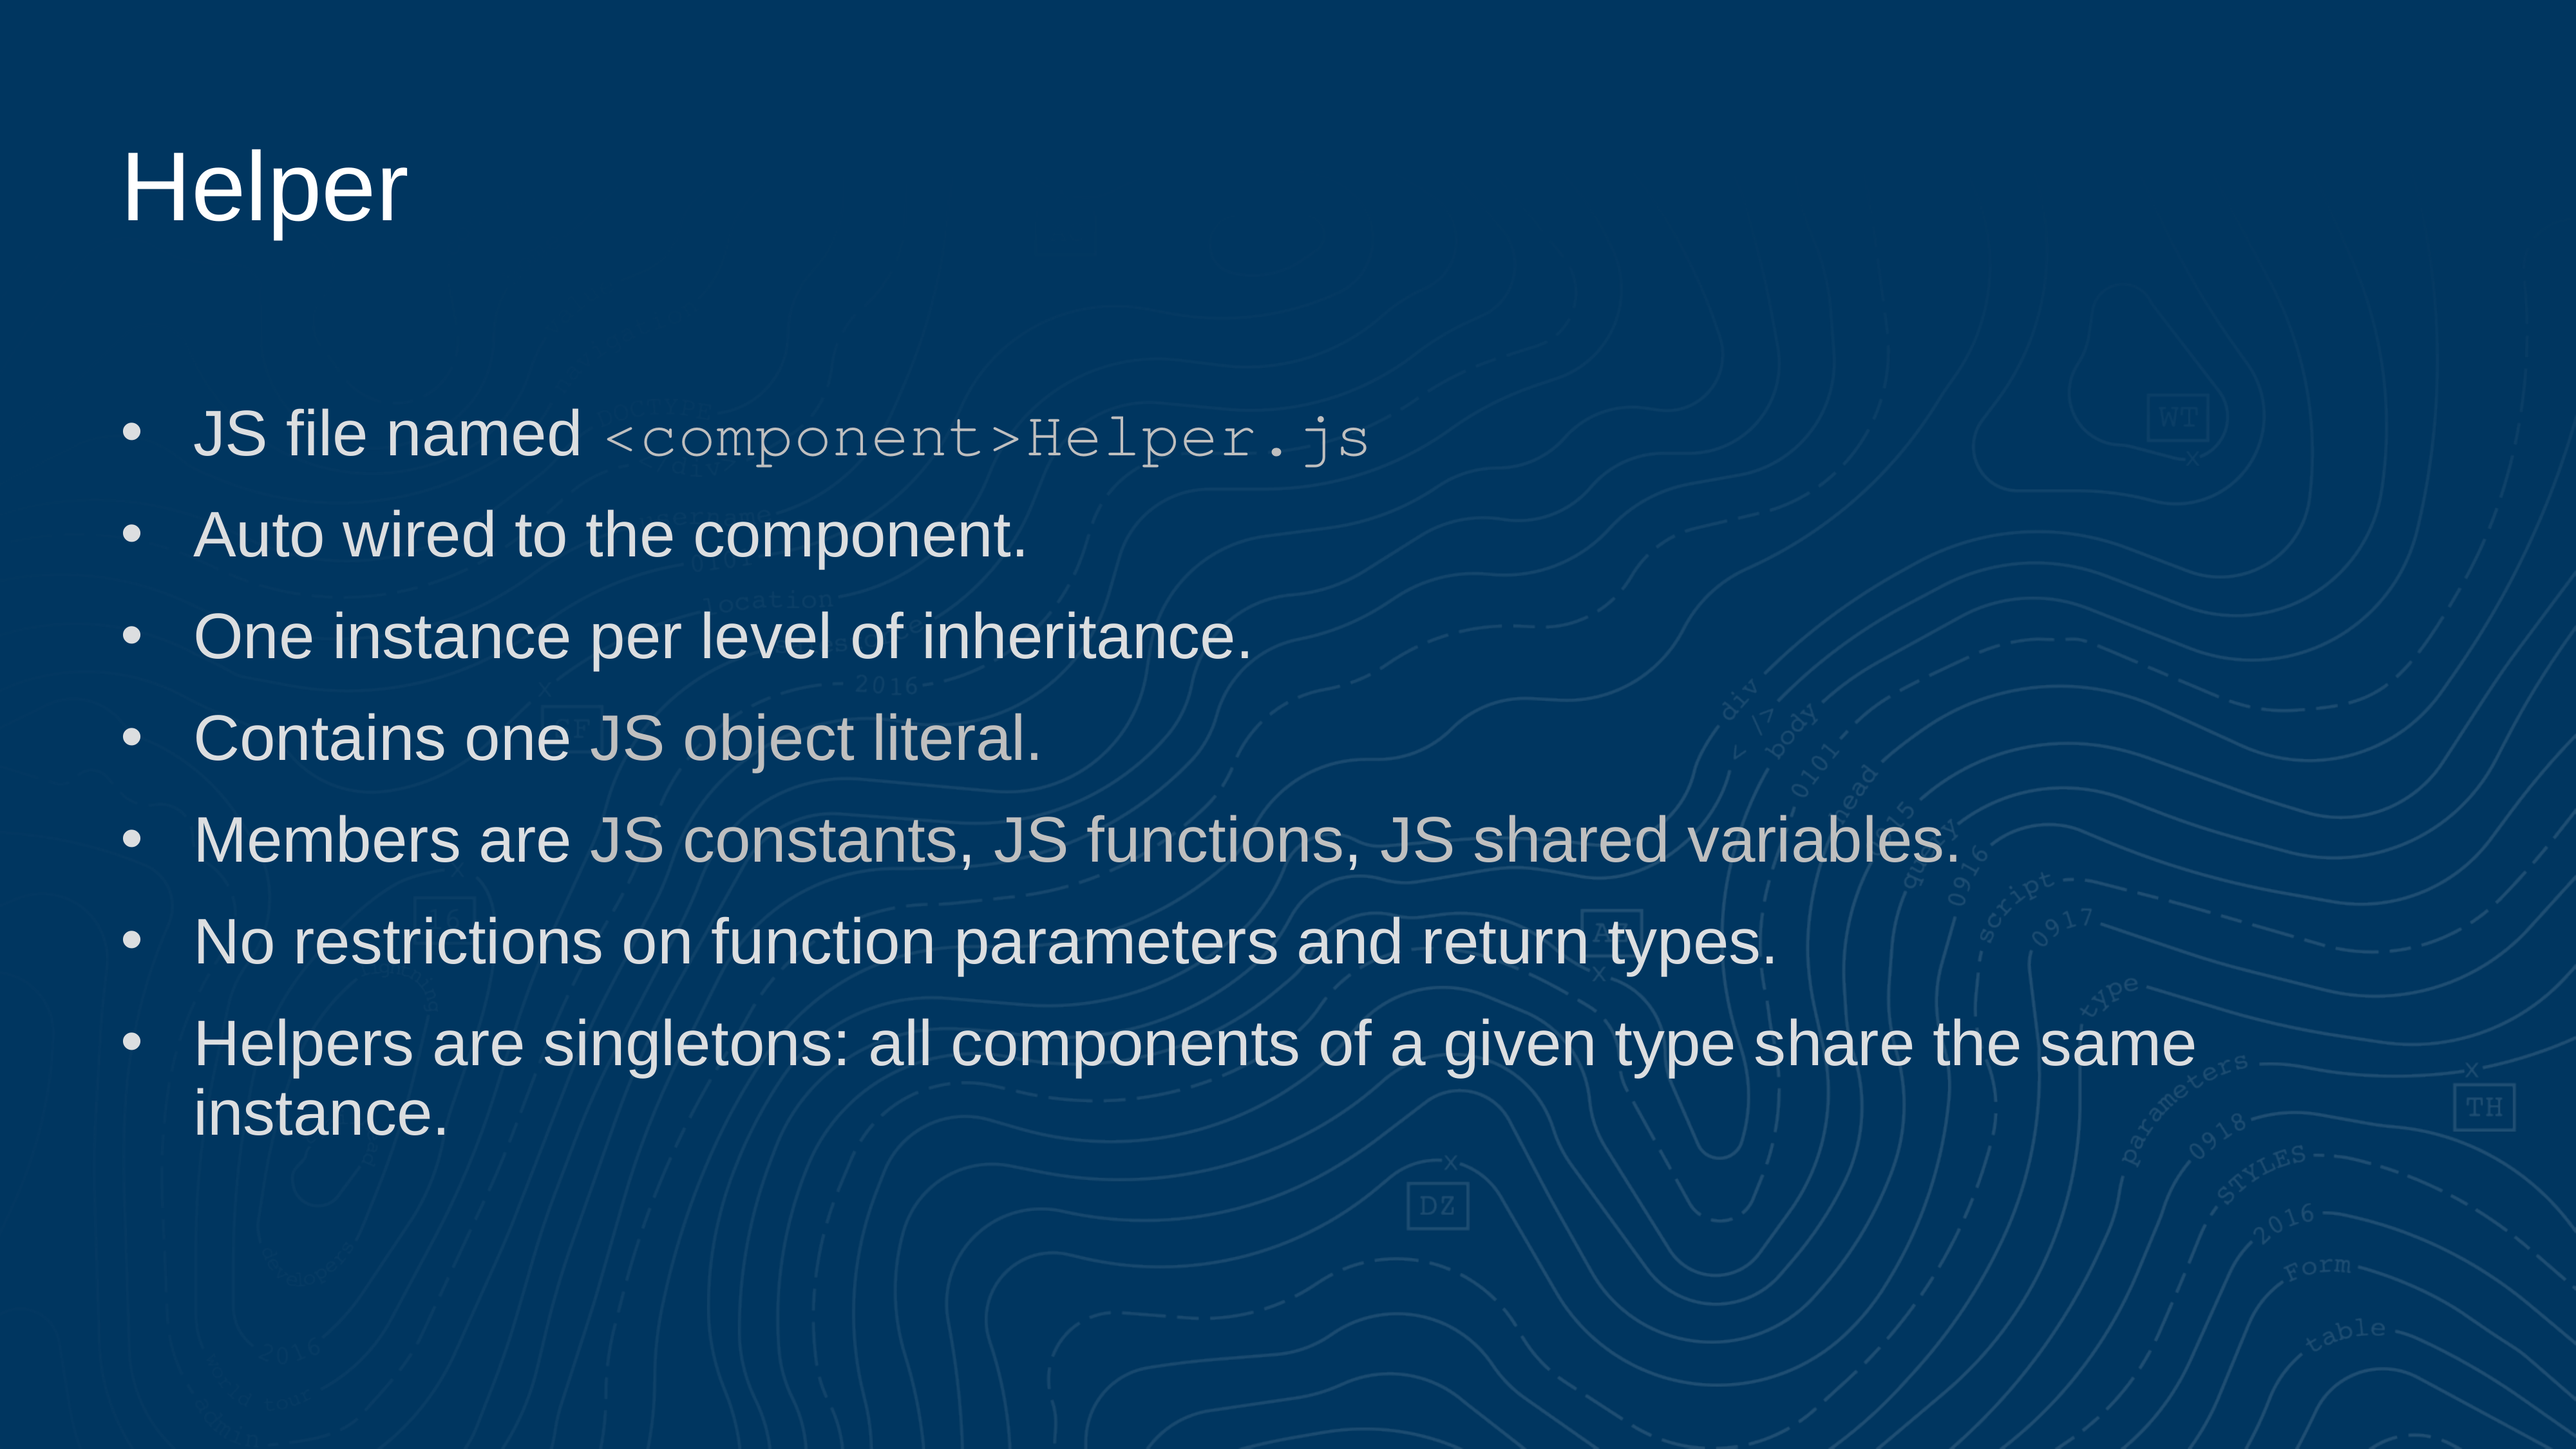

# Helper

JS file named <component>Helper.js
Auto wired to the component.
One instance per level of inheritance.
Contains one JS object literal.
Members are JS constants, JS functions, JS shared variables.
No restrictions on function parameters and return types.
Helpers are singletons: all components of a given type share the same instance.